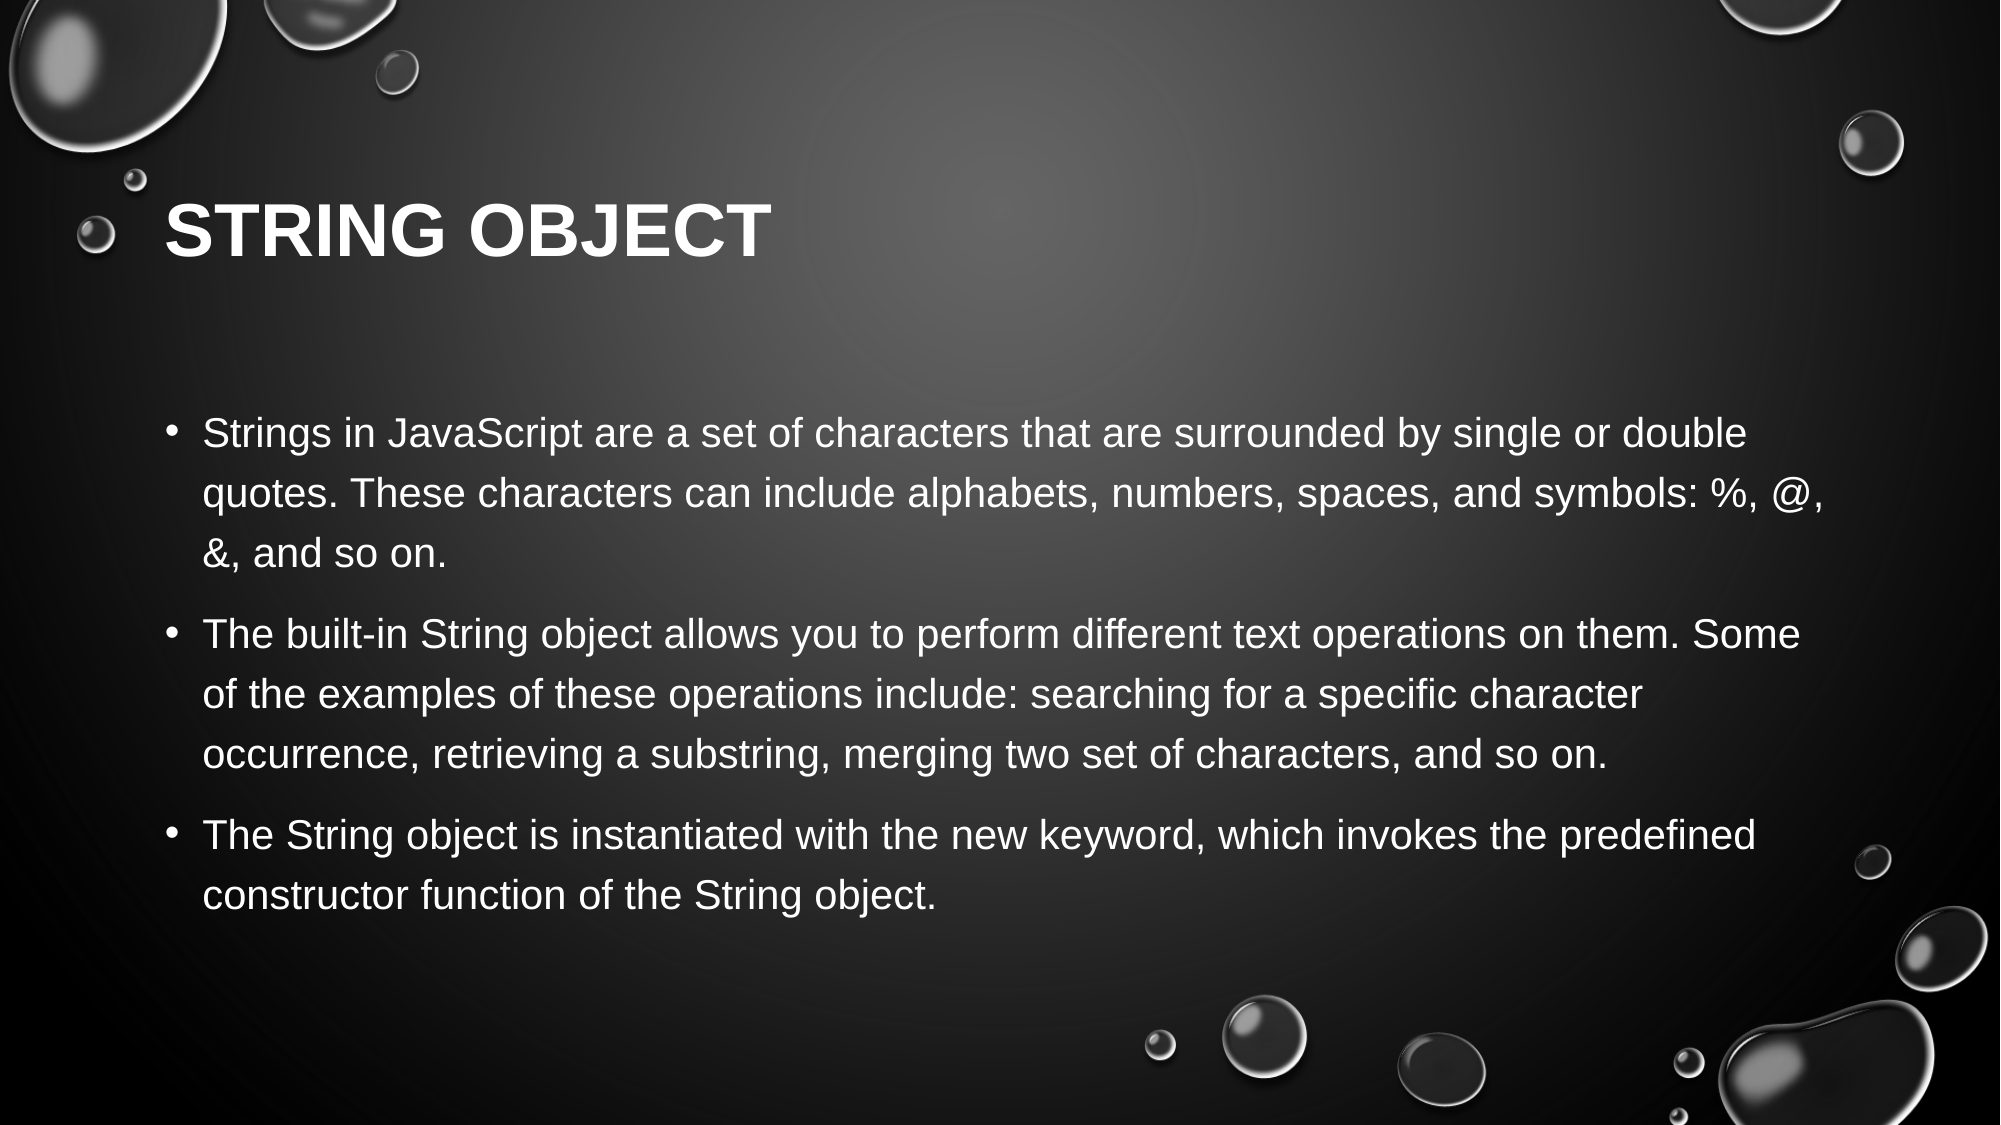

# String object
Strings in JavaScript are a set of characters that are surrounded by single or double quotes. These characters can include alphabets, numbers, spaces, and symbols: %, @, &, and so on.
The built-in String object allows you to perform different text operations on them. Some of the examples of these operations include: searching for a specific character occurrence, retrieving a substring, merging two set of characters, and so on.
The String object is instantiated with the new keyword, which invokes the predefined constructor function of the String object.